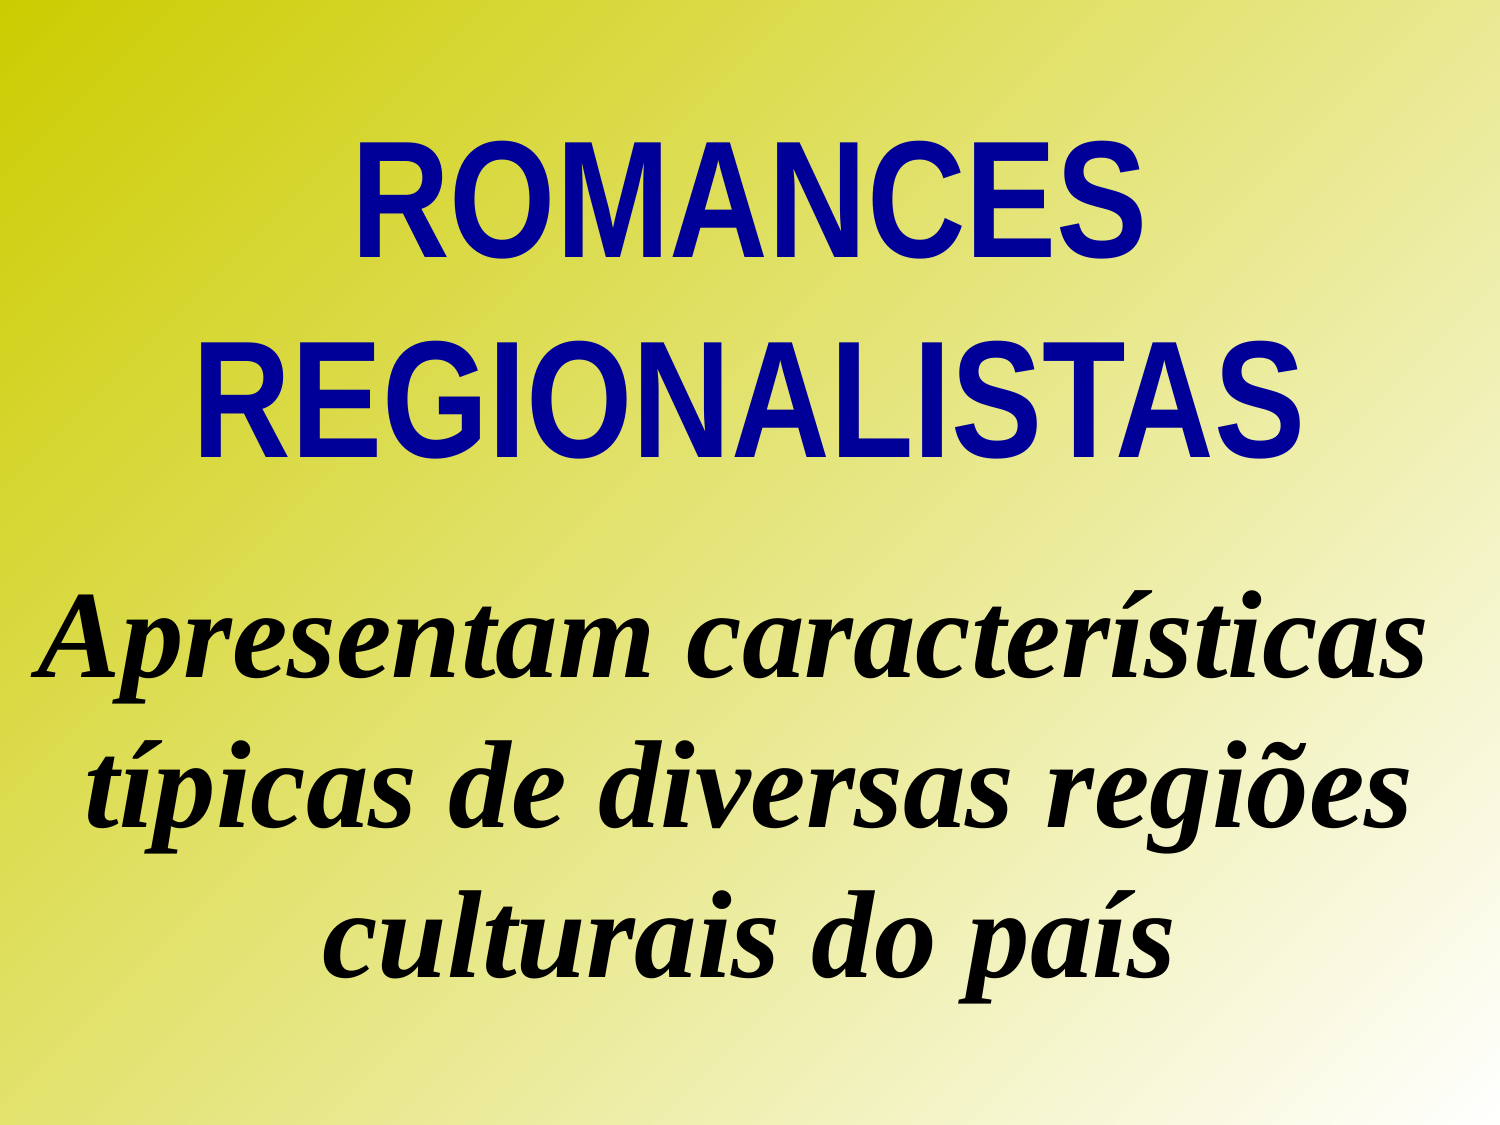

ROMANCES REGIONALISTAS
Apresentam características  típicas de diversas regiões culturais do país